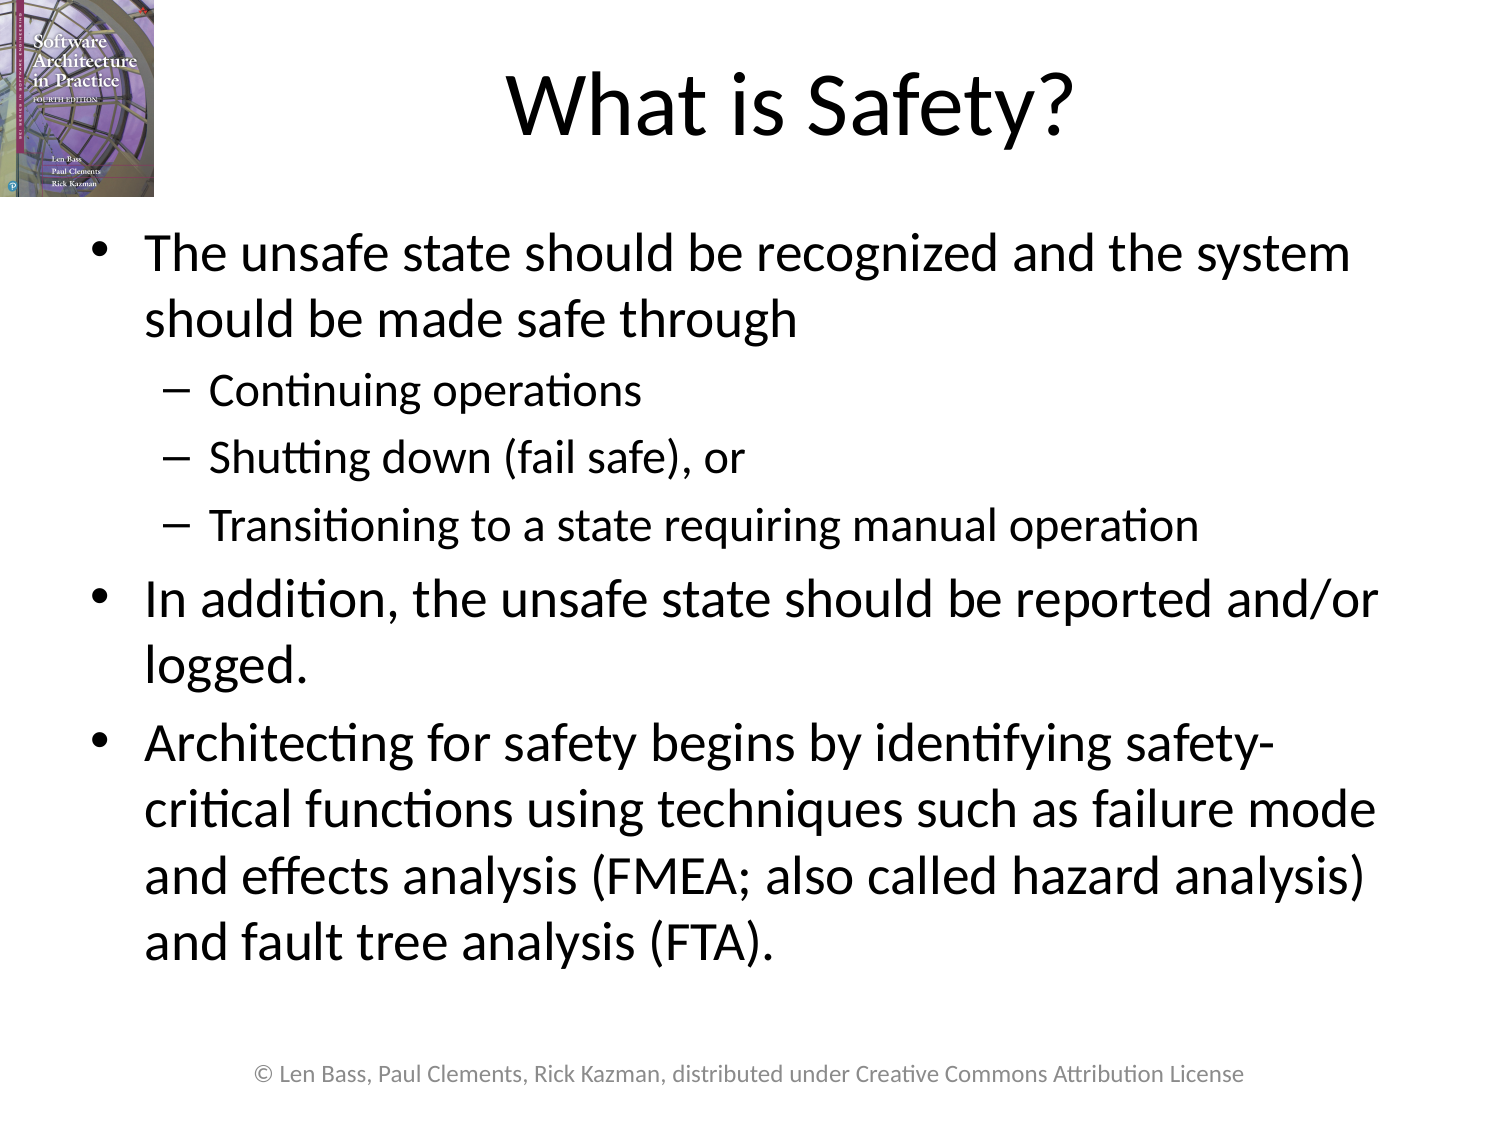

# What is Safety?
The unsafe state should be recognized and the system should be made safe through
Continuing operations
Shutting down (fail safe), or
Transitioning to a state requiring manual operation
In addition, the unsafe state should be reported and/or logged.
Architecting for safety begins by identifying safety-critical functions using techniques such as failure mode and effects analysis (FMEA; also called hazard analysis) and fault tree analysis (FTA).

© Len Bass, Paul Clements, Rick Kazman, distributed under Creative Commons Attribution License